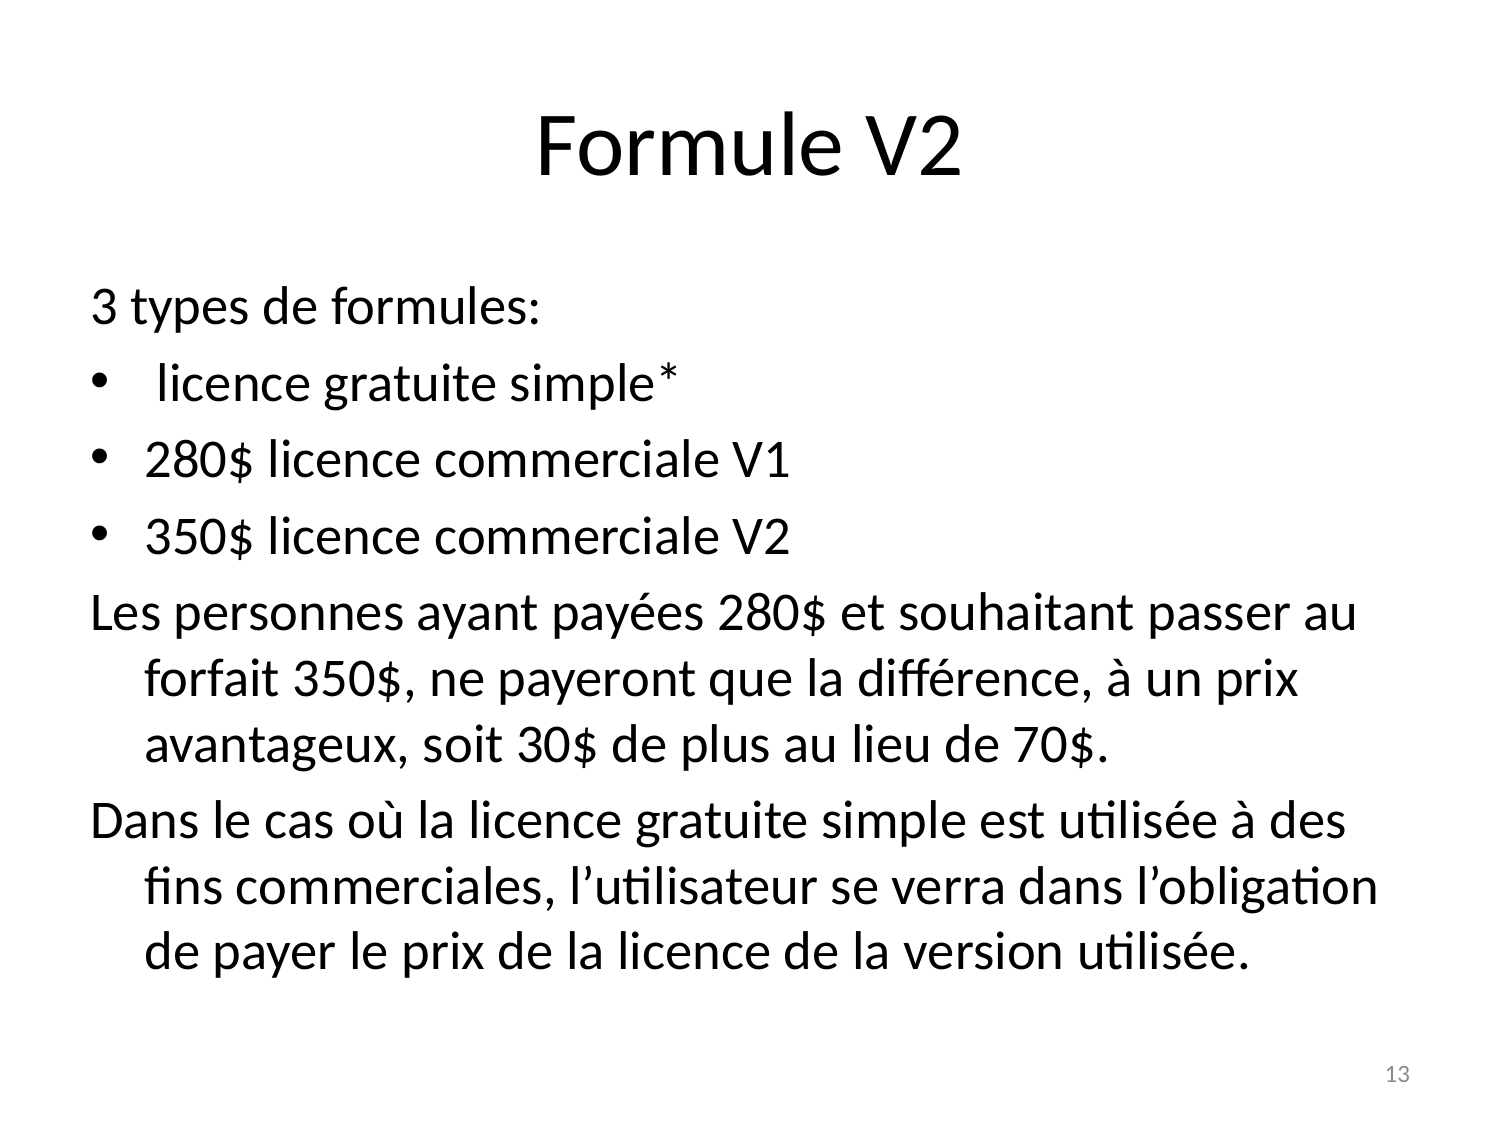

# Formule V2
3 types de formules:
 licence gratuite simple*
280$ licence commerciale V1
350$ licence commerciale V2
Les personnes ayant payées 280$ et souhaitant passer au forfait 350$, ne payeront que la différence, à un prix avantageux, soit 30$ de plus au lieu de 70$.
Dans le cas où la licence gratuite simple est utilisée à des fins commerciales, l’utilisateur se verra dans l’obligation de payer le prix de la licence de la version utilisée.

13